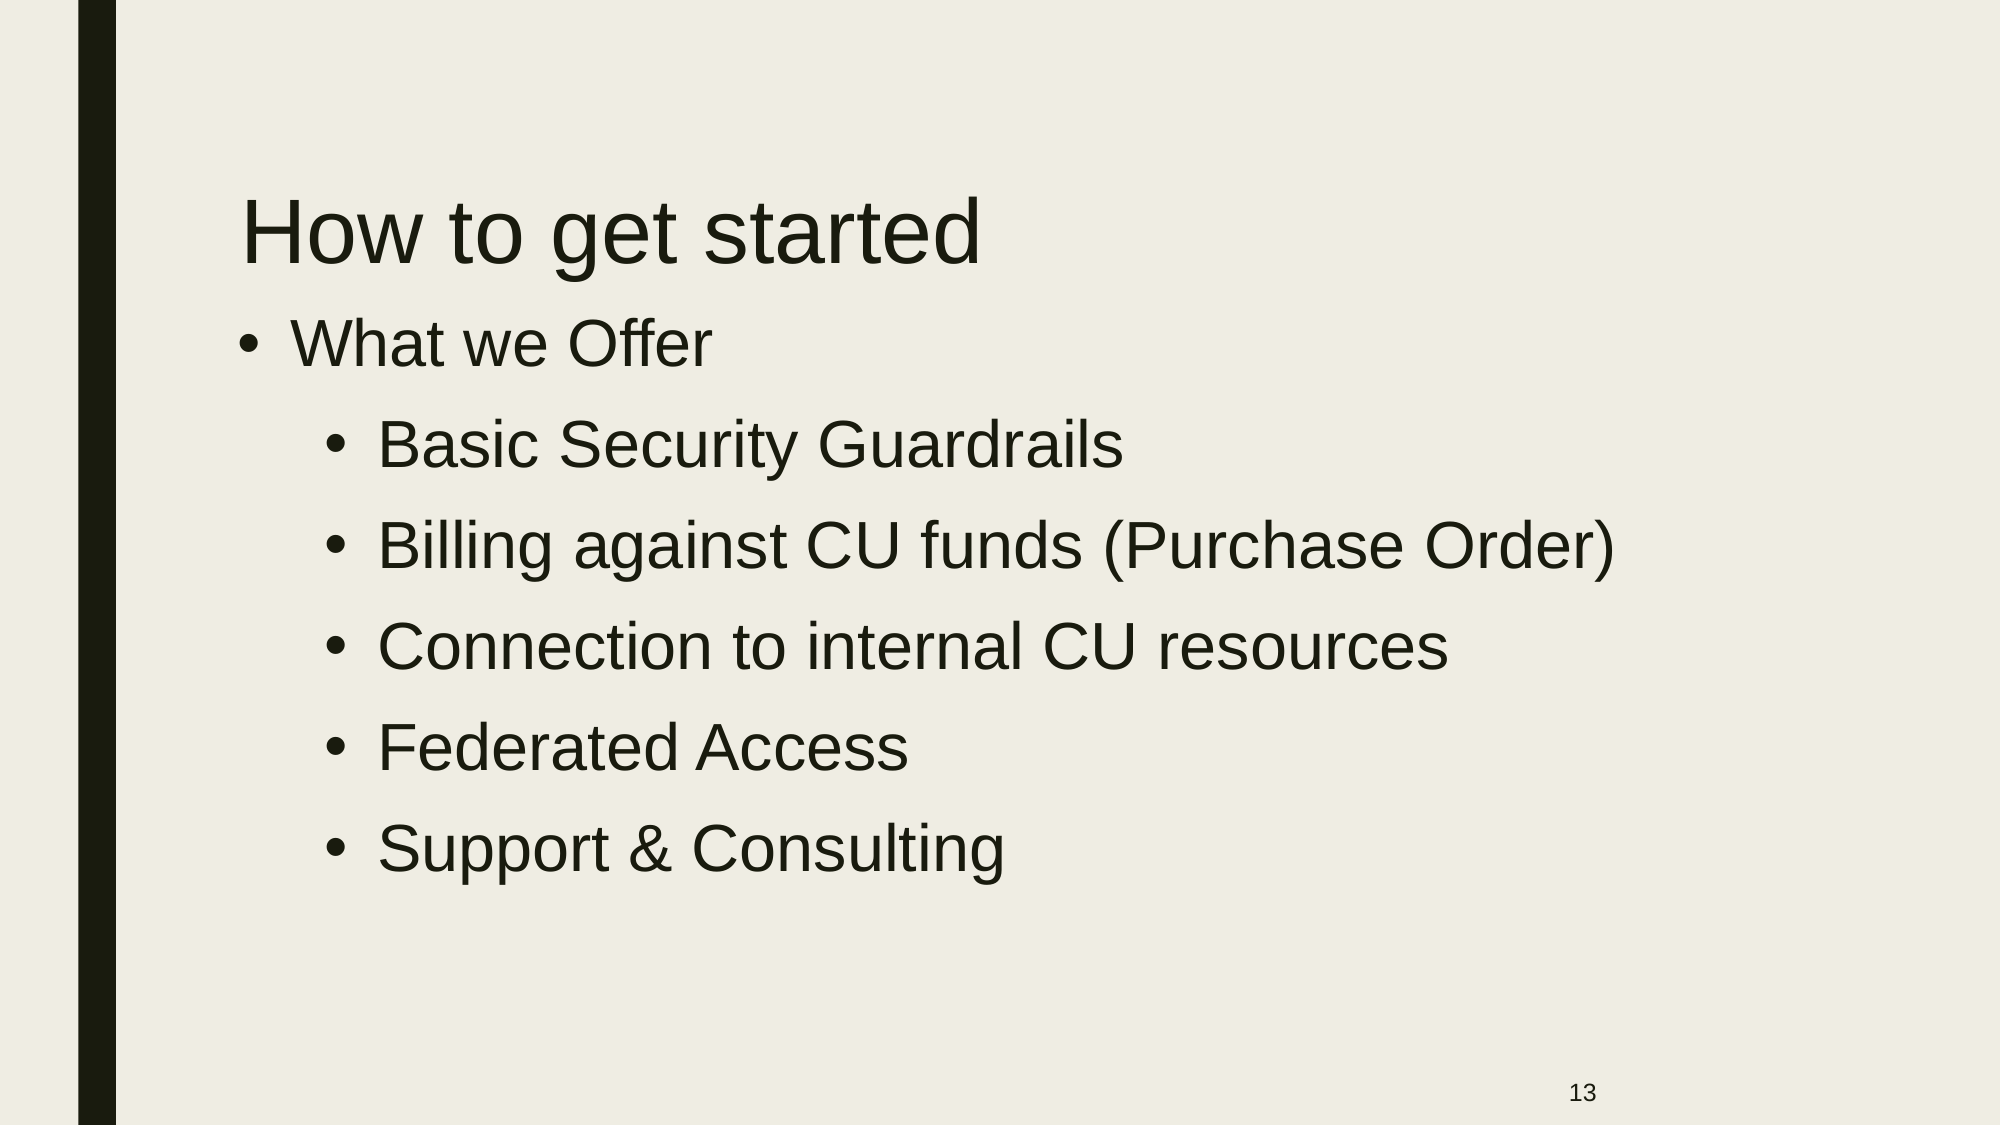

# How to get started
What we Offer
Basic Security Guardrails
Billing against CU funds (Purchase Order)
Connection to internal CU resources
Federated Access
Support & Consulting
13